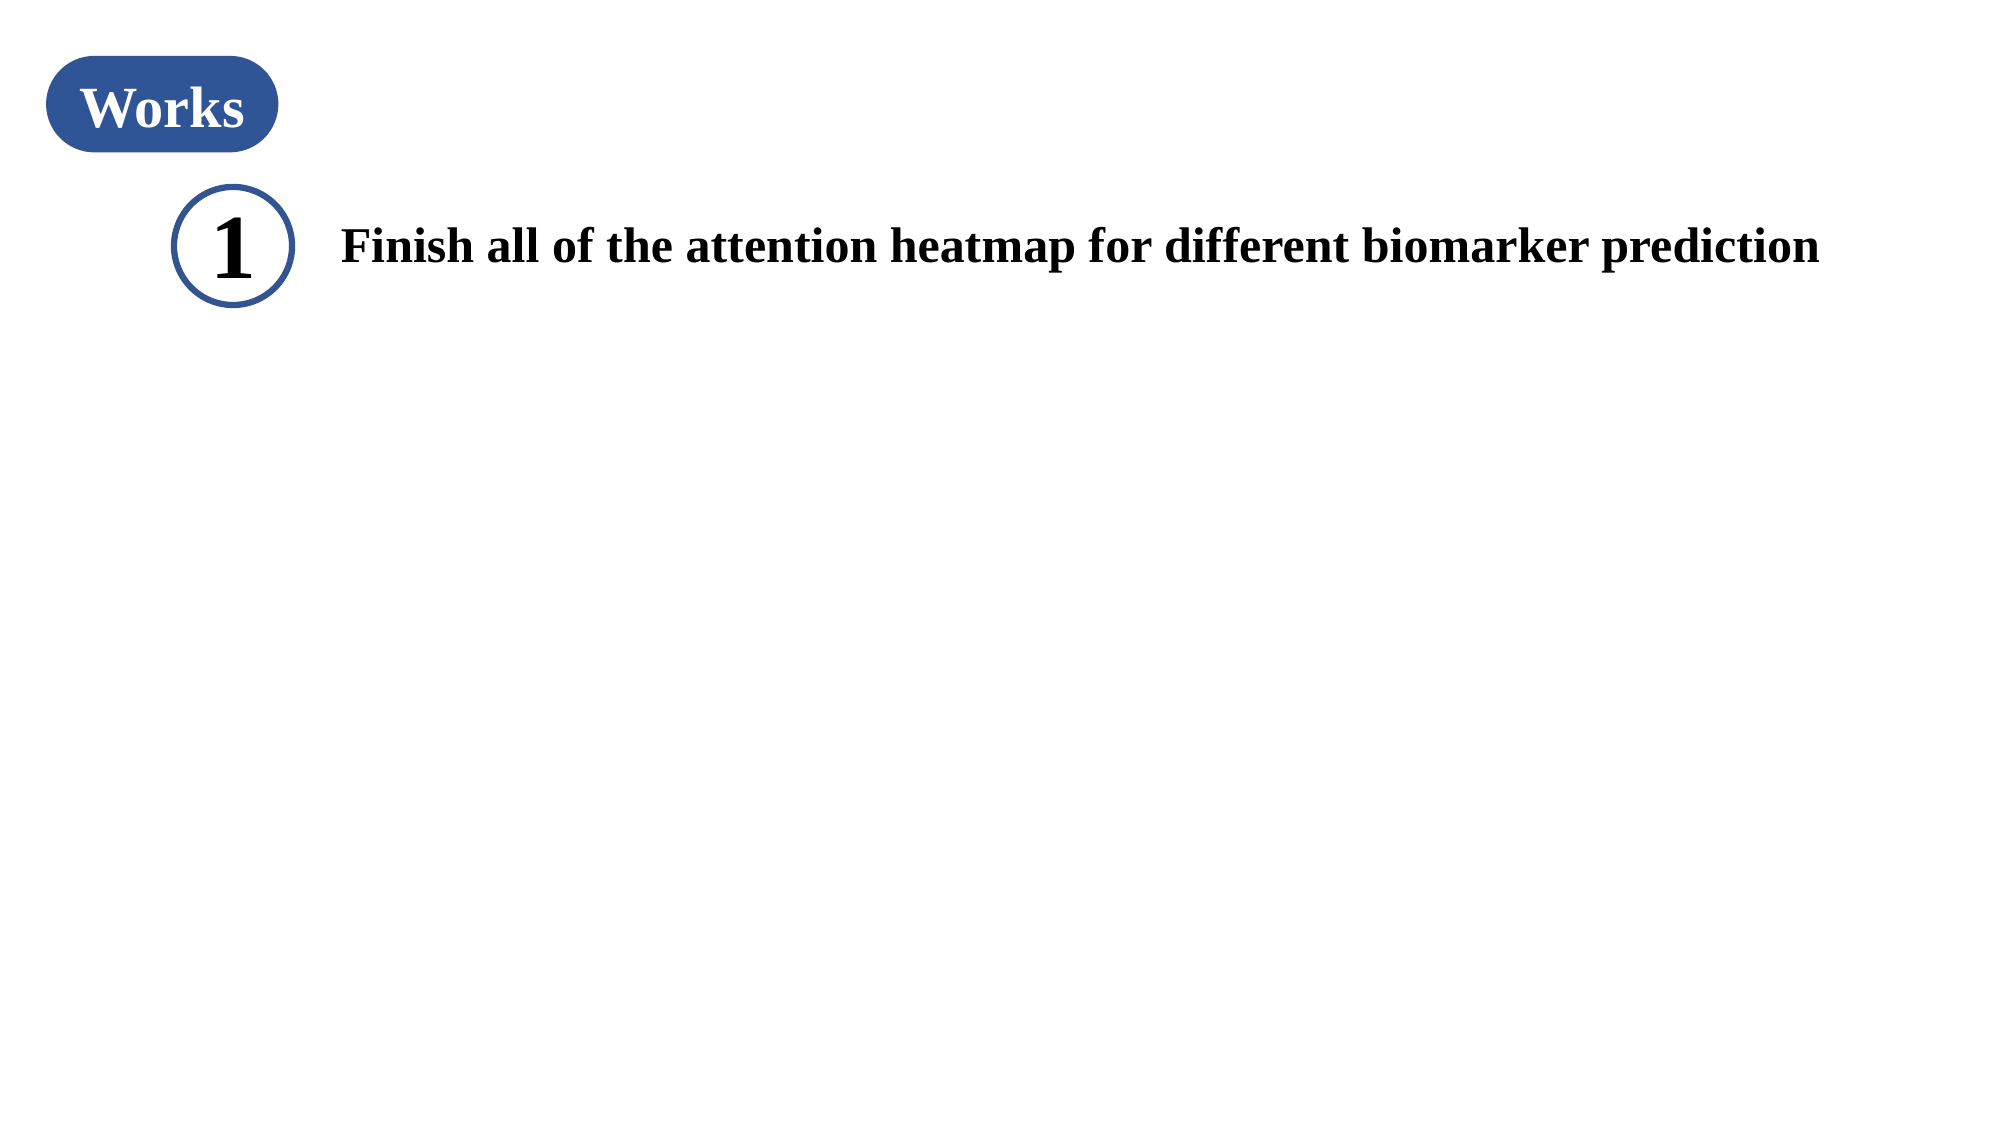

Works
Finish all of the attention heatmap for different biomarker prediction
1